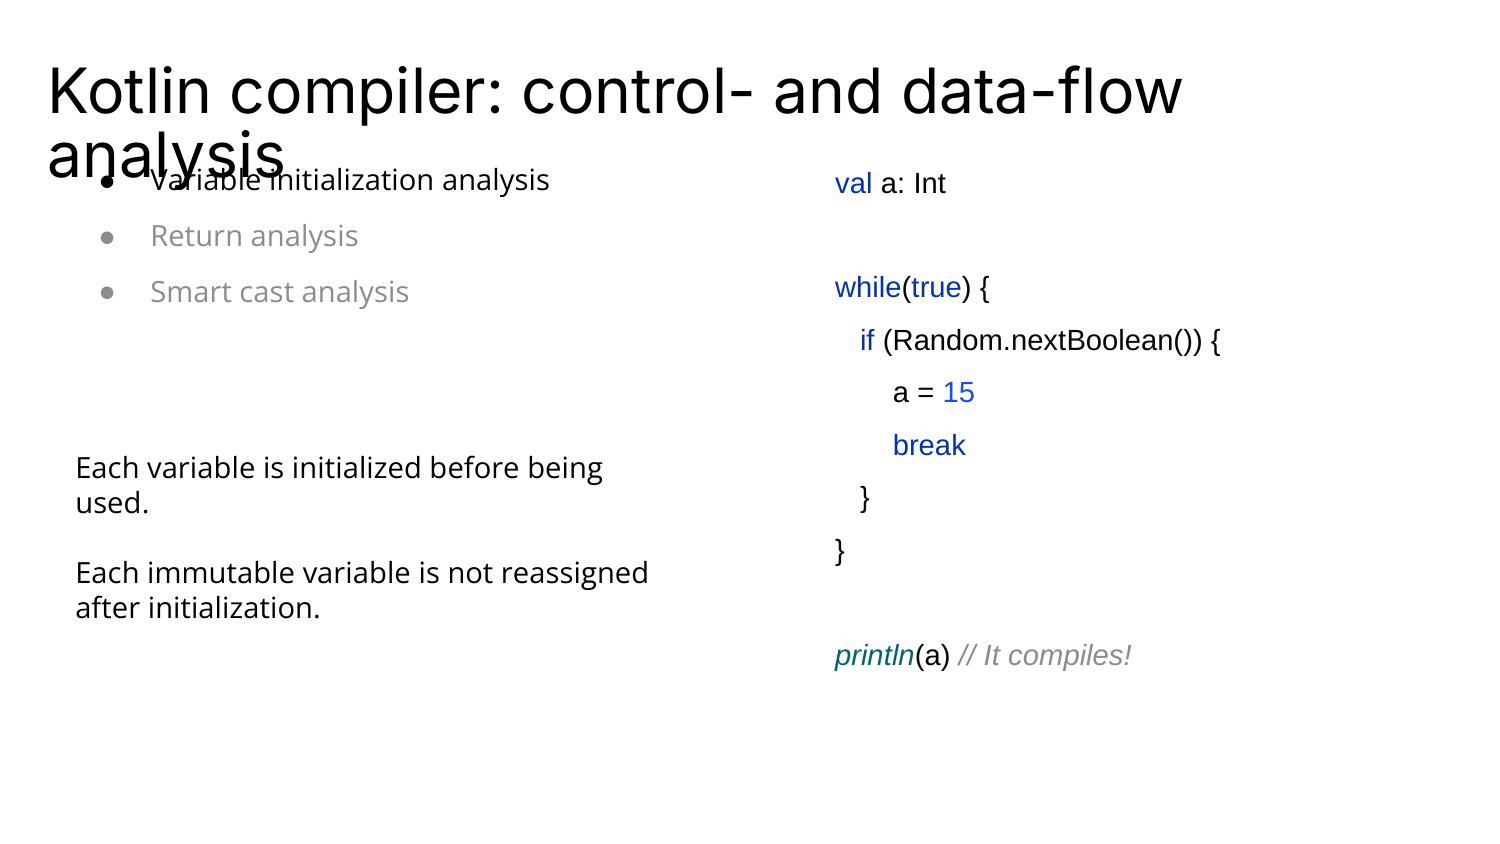

# Kotlin compiler: control- and data-flow analysis
Variable initialization analysis
Return analysis
Smart cast analysis
val a: Int

while(true) {
   if (Random.nextBoolean()) {
       a = 15
       break
   }
}

println(a) // It compiles!
Each variable is initialized before being used.

Each immutable variable is not reassigned after initialization.